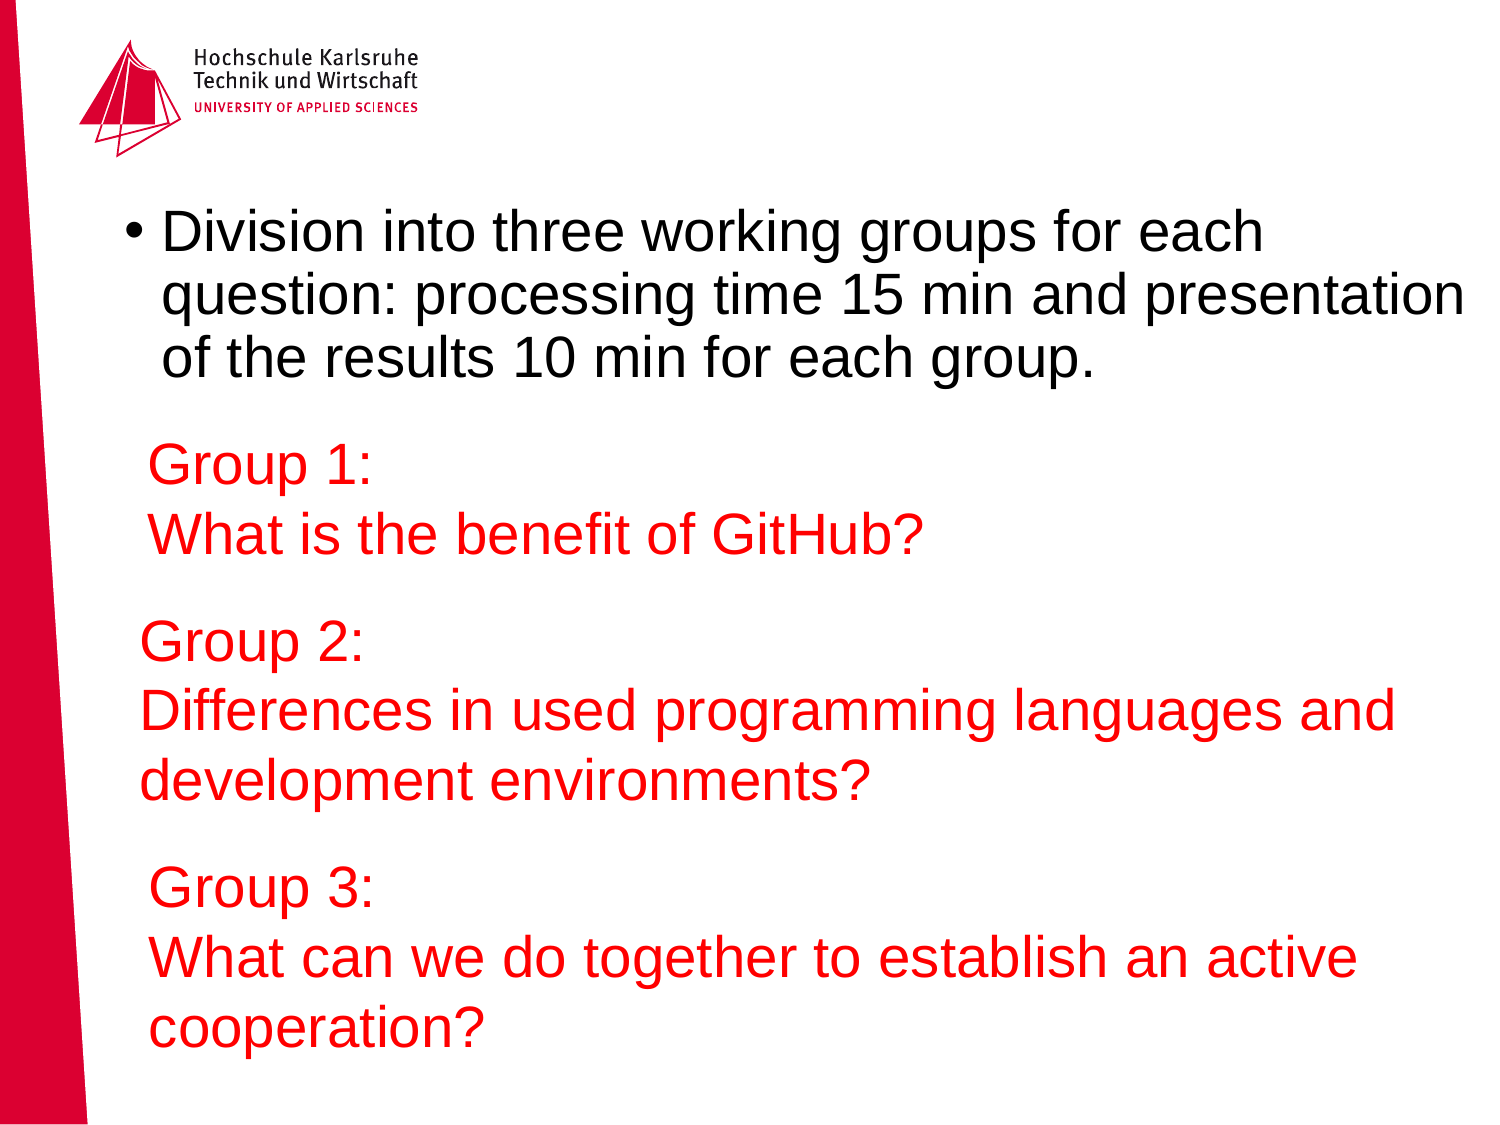

# Division into three working groups for each question: processing time 15 min and presentation of the results 10 min for each group.
Group 1:
What is the benefit of GitHub?
Group 2:
Differences in used programming languages and development environments?
Group 3:
What can we do together to establish an active
cooperation?